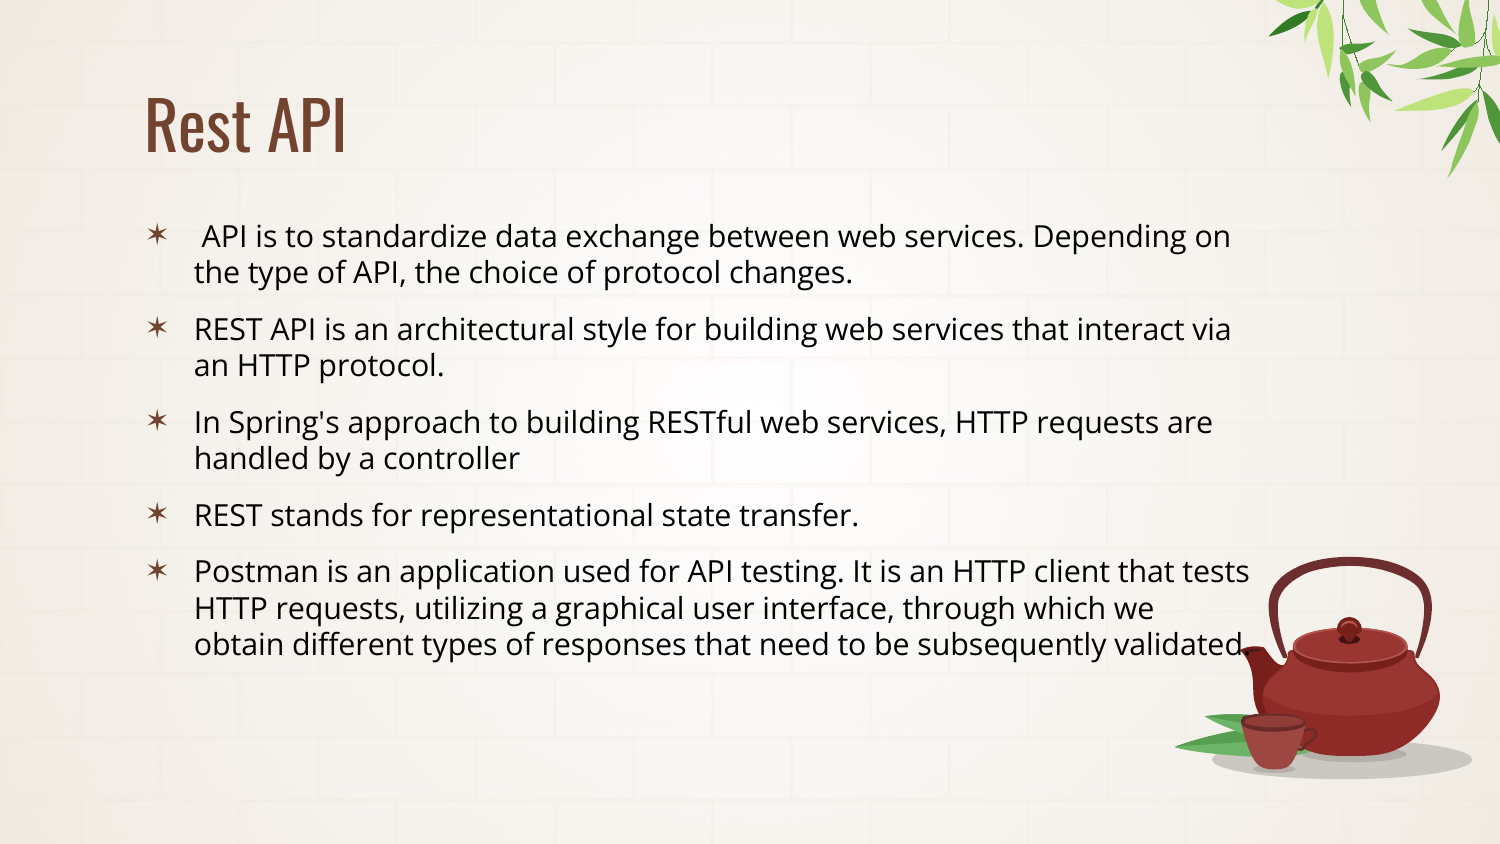

# Rest API
 API is to standardize data exchange between web services. Depending on the type of API, the choice of protocol changes.
REST API is an architectural style for building web services that interact via an HTTP protocol.
In Spring's approach to building RESTful web services, HTTP requests are handled by a controller
REST stands for representational state transfer.
Postman is an application used for API testing. It is an HTTP client that tests HTTP requests, utilizing a graphical user interface, through which we obtain different types of responses that need to be subsequently validated.